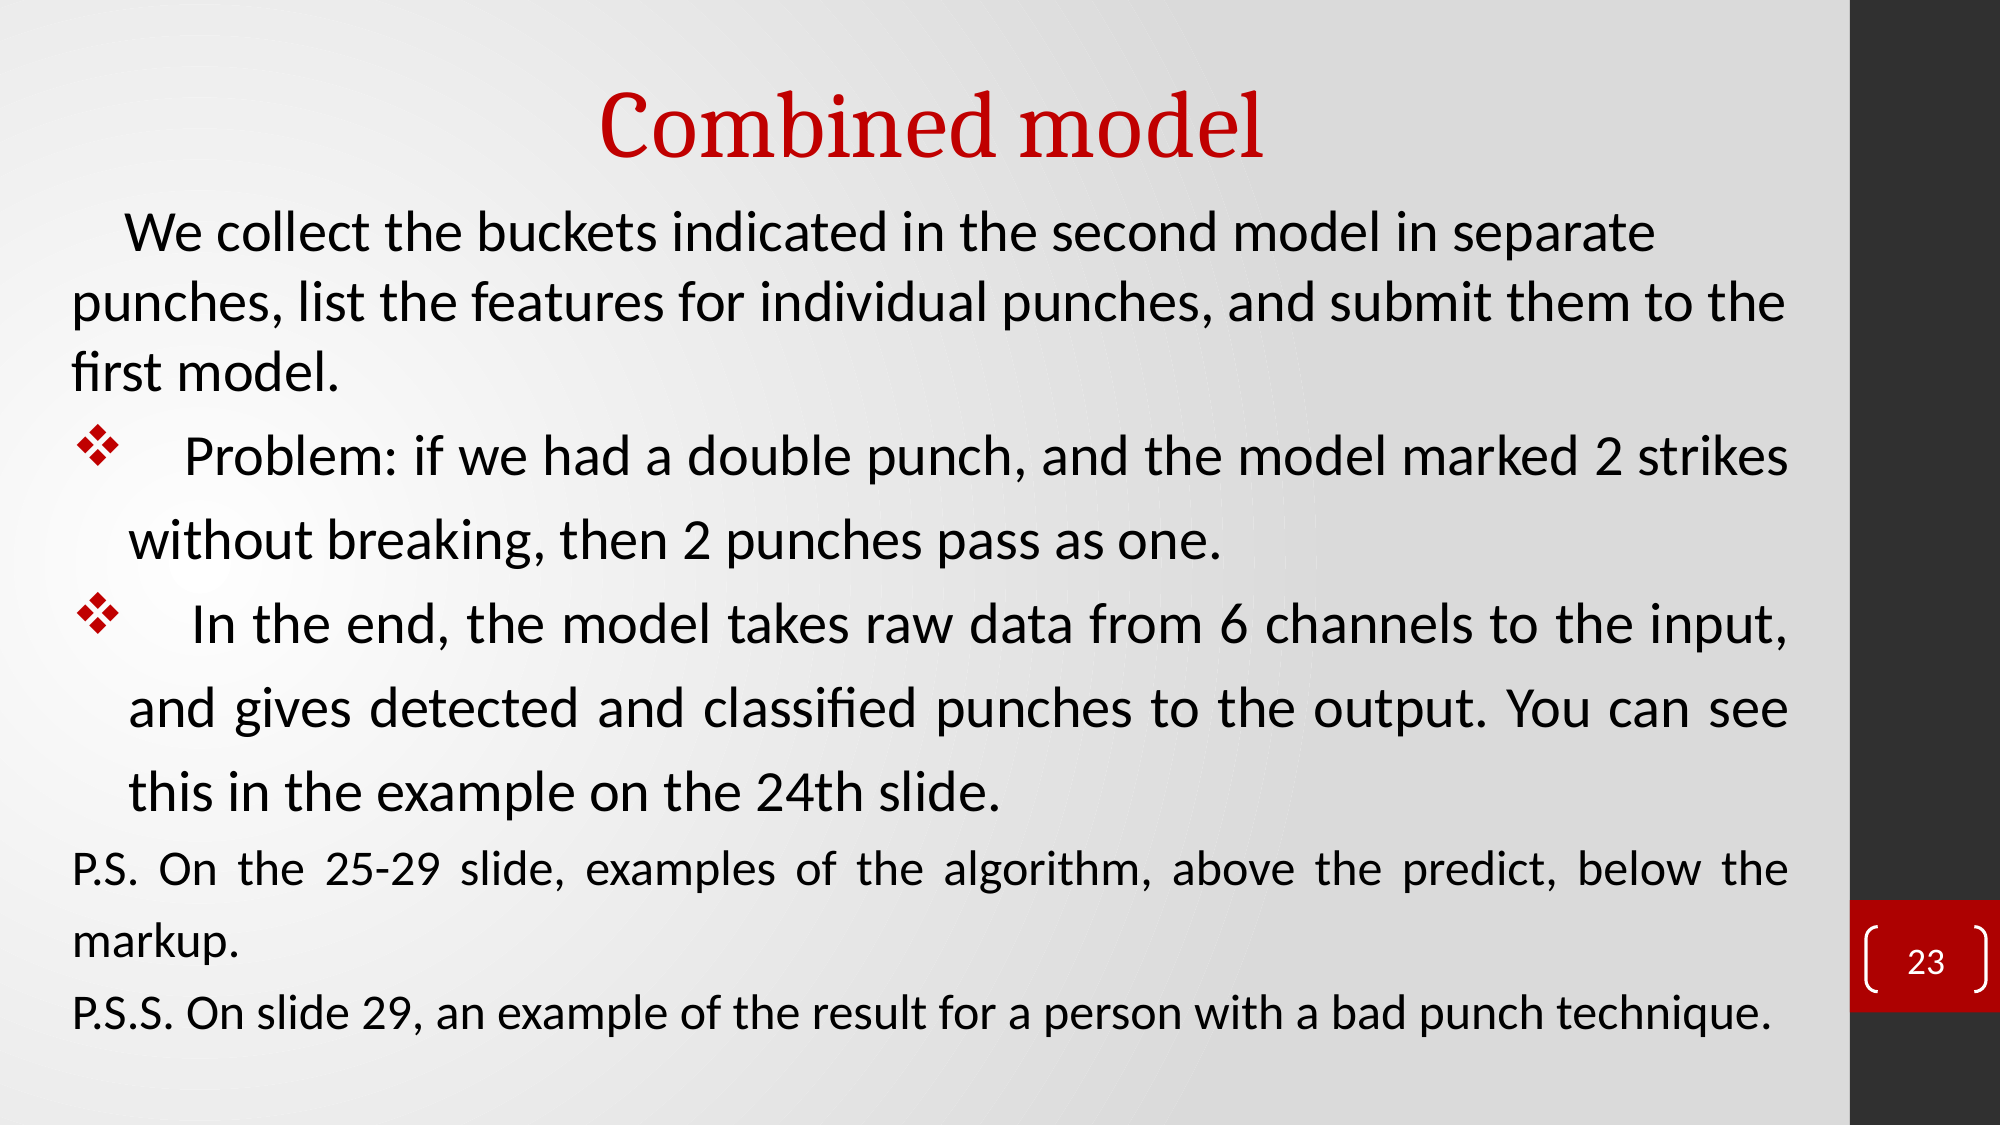

# Combined model
    We collect the buckets indicated in the second model in separate punches, list the features for individual punches, and submit them to the first model.
    Problem: if we had a double punch, and the model marked 2 strikes without breaking, then 2 punches pass as one.
    In the end, the model takes raw data from 6 channels to the input, and gives detected and classified punches to the output. You can see this in the example on the 24th slide.
P.S. On the 25-29 slide, examples of the algorithm, above the predict, below the markup.
P.S.S. On slide 29, an example of the result for a person with a bad punch technique.

23